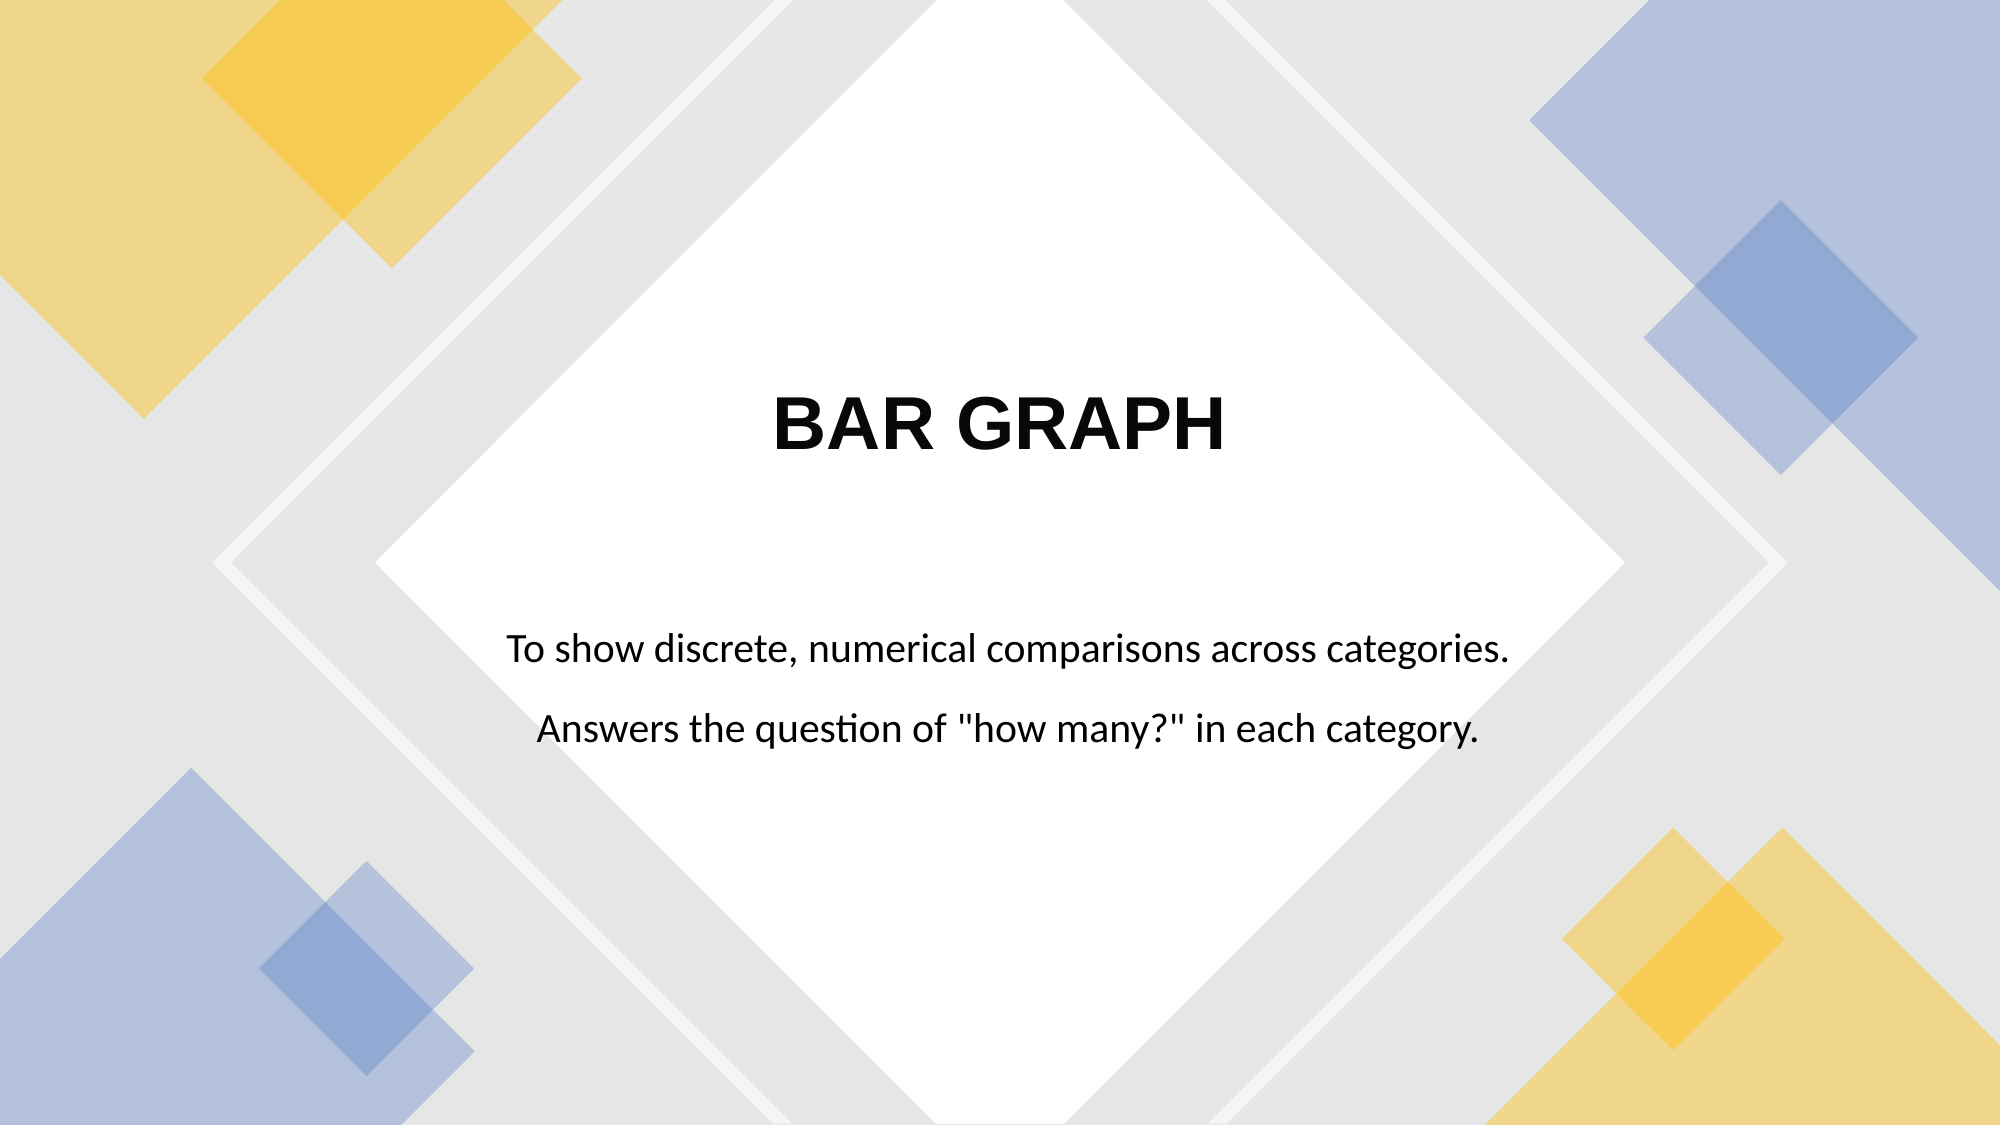

# BAR GRAPH
To show discrete, numerical comparisons across categories. Answers the question of "how many?" in each category.